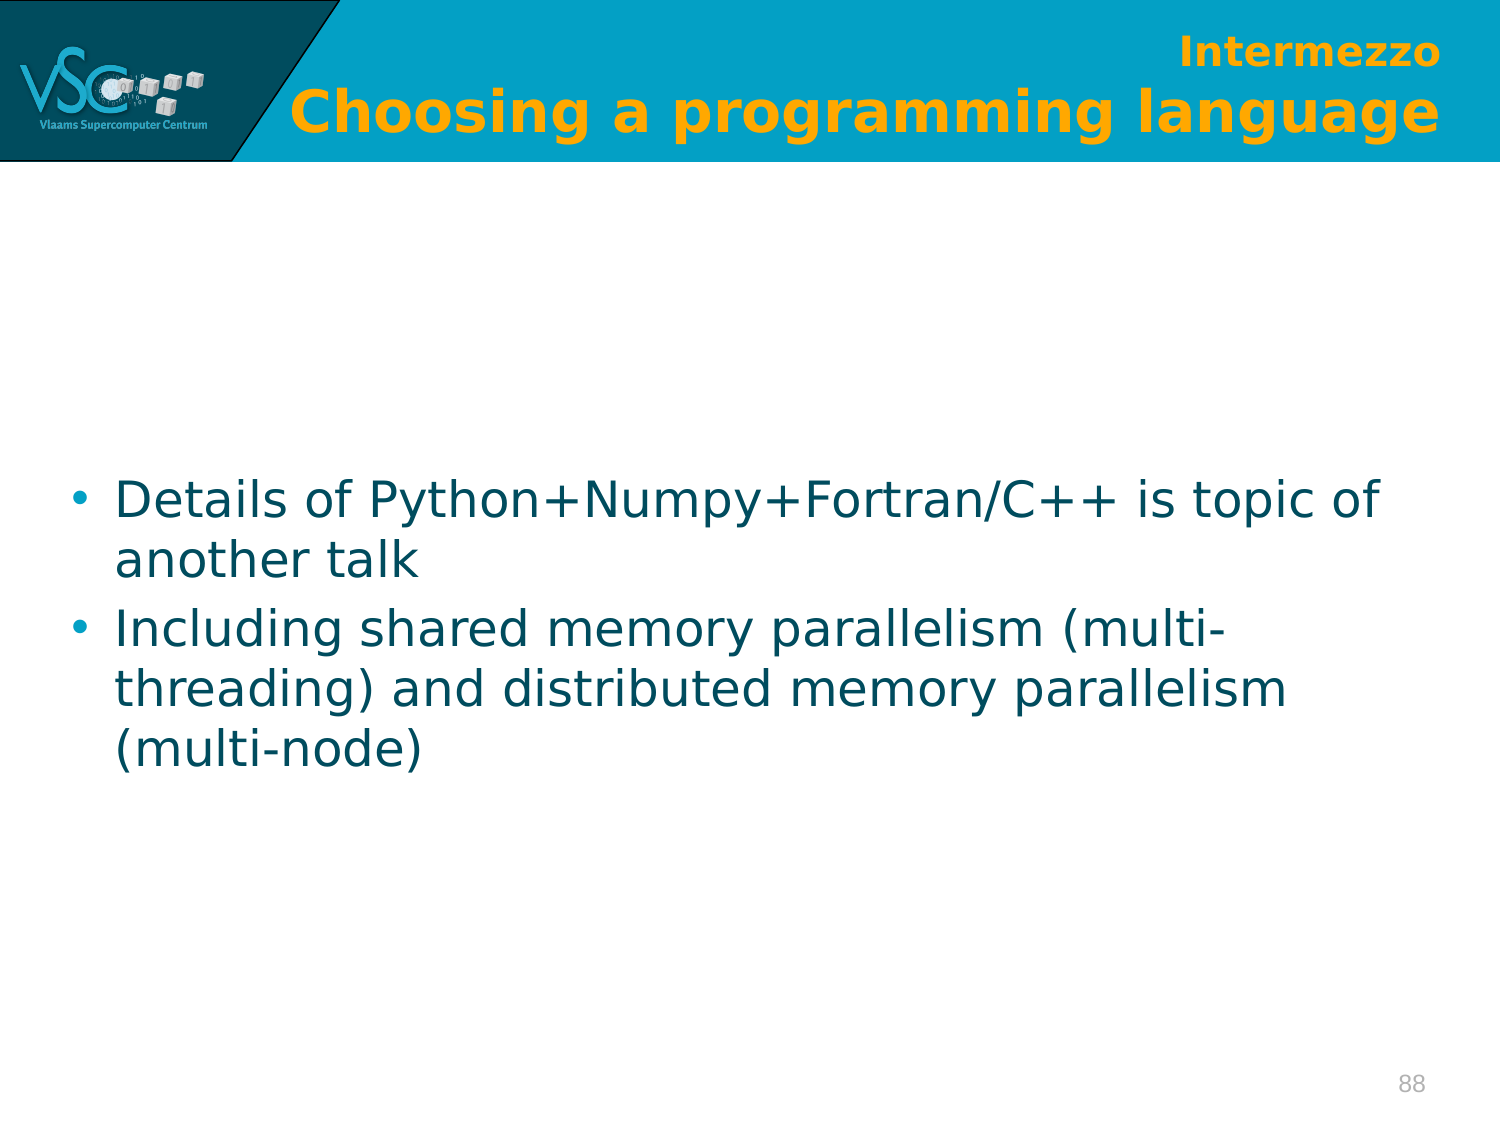

# Intermezzo Choosing a programming language
Details of Python+Numpy+Fortran/C++ is topic of another talk
Including shared memory parallelism (multi-threading) and distributed memory parallelism (multi-node)
88